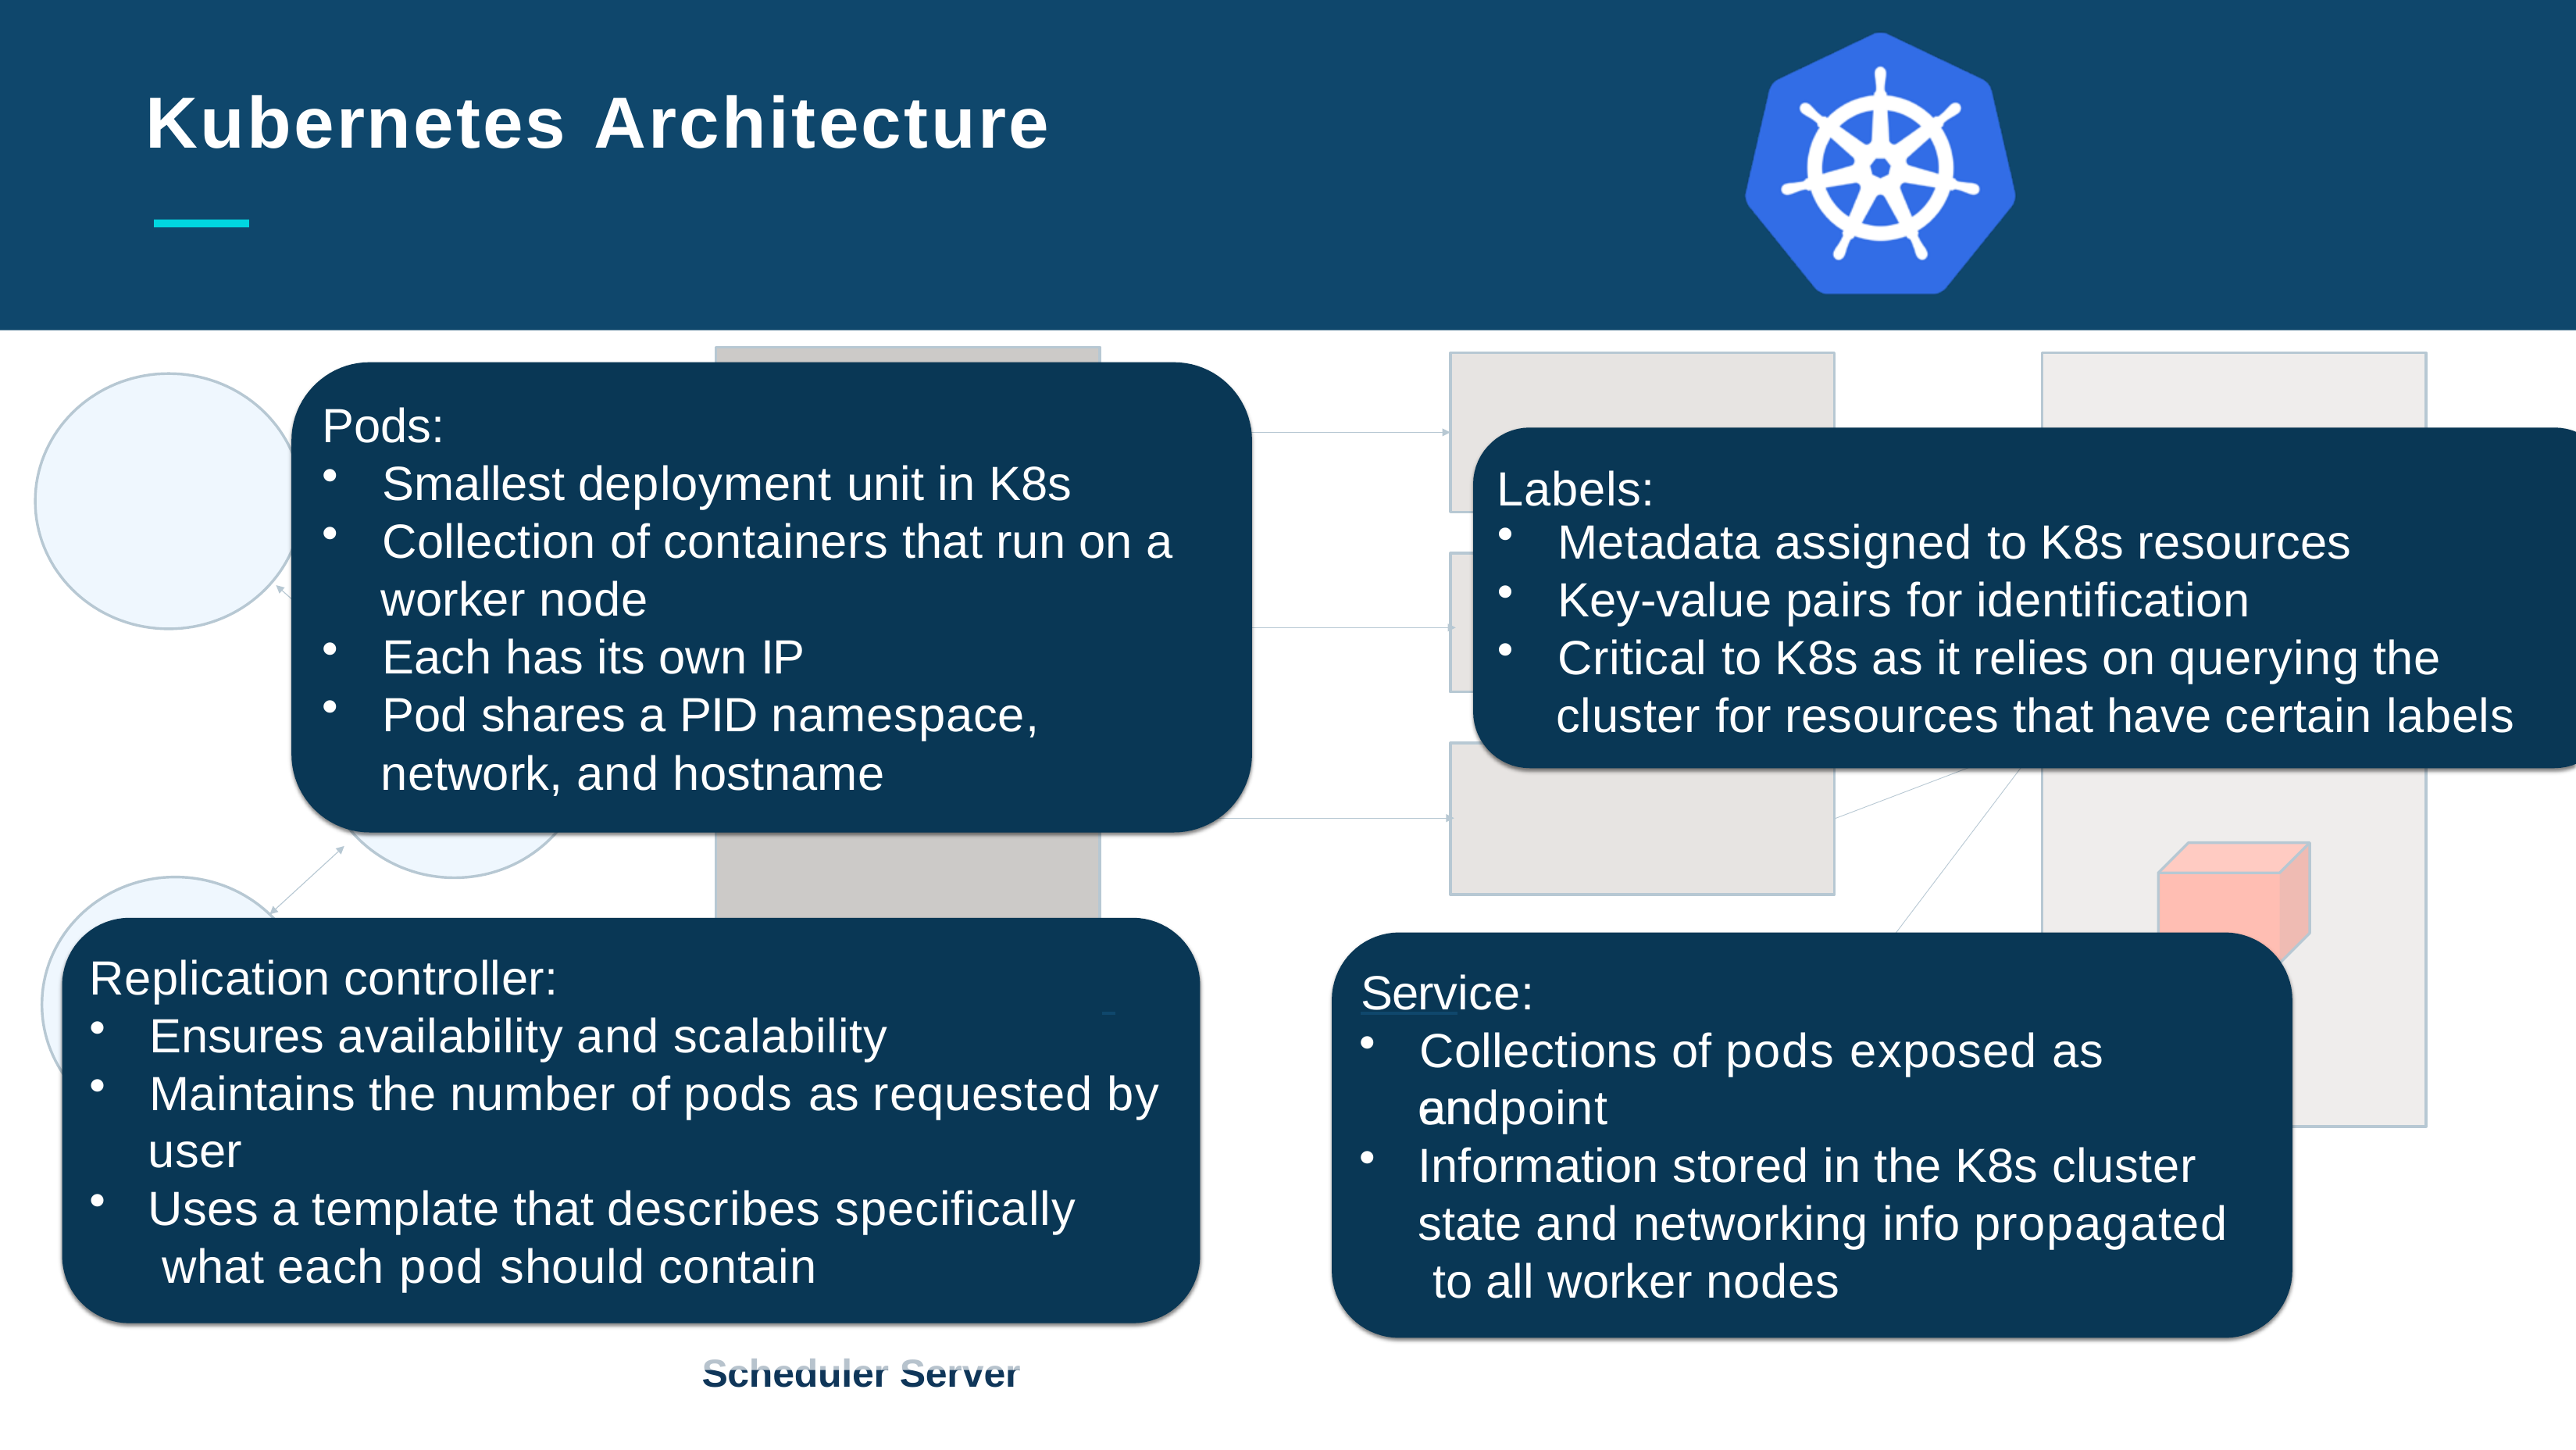

# Kubernetes Architecture
Slide Title Goes Here

Labels:
Pods:
Worker Node 1
UI
Worker Node 2
Kubernetes
API	Master
Worker Node 3

CLI	Worker Node n
Registry
•	Etcd
•	API Server
•		Controller Manager  Server
•	Scheduler Server

Smallest deployment unit in K8s
Collection of containers that run on a
Metadata assigned to K8s resources
worker node
Key-value pairs for identification
Critical to K8s as it relies on querying the
Each has its own IP
Pod shares a PID namespace,
cluster for resources that have certain labels
network, and hostname

Replication controller:
 	Service:
Ensures availability and scalability
Maintains the number of pods as requested by
Collections of pods exposed as an
endpoint
user
Uses a template that describes specifically  what each pod should contain
Information stored in the K8s cluster  state and networking info propagated  to all worker nodes